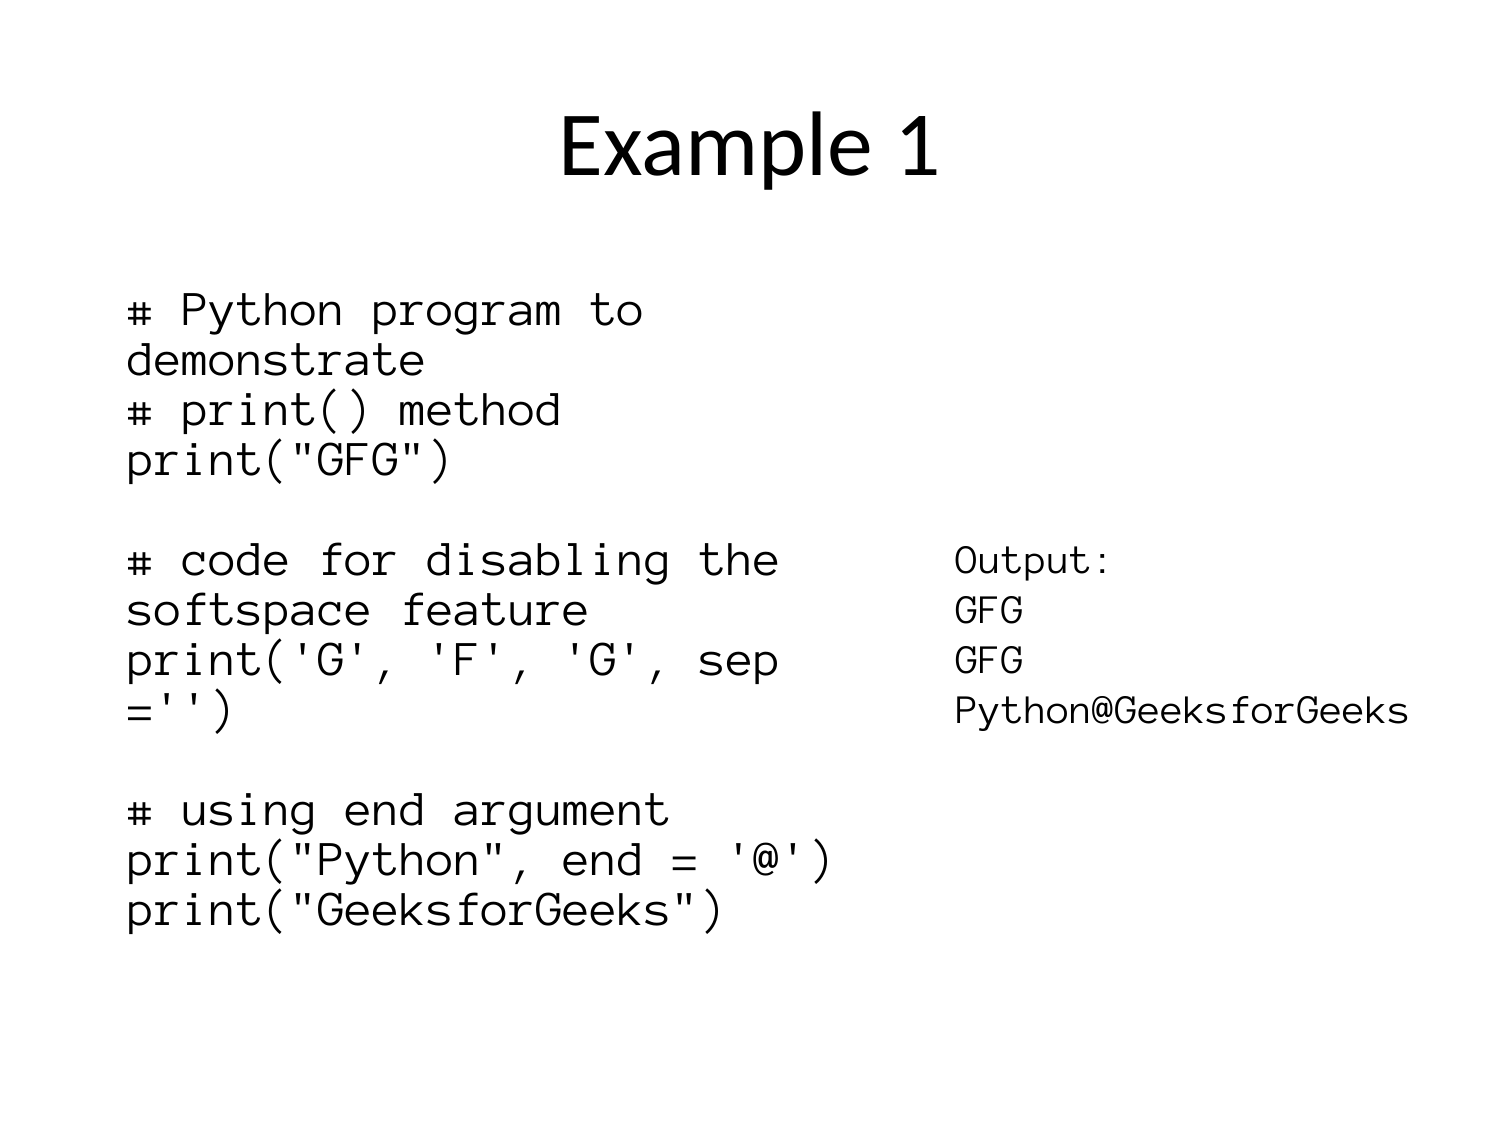

# Example 1
| # Python program to demonstrate # print() method print("GFG")    # code for disabling the softspace feature   print('G', 'F', 'G', sep ='')       # using end argument  print("Python", end = '@')    print("GeeksforGeeks") |
| --- |
Output:
GFG
GFG Python@GeeksforGeeks